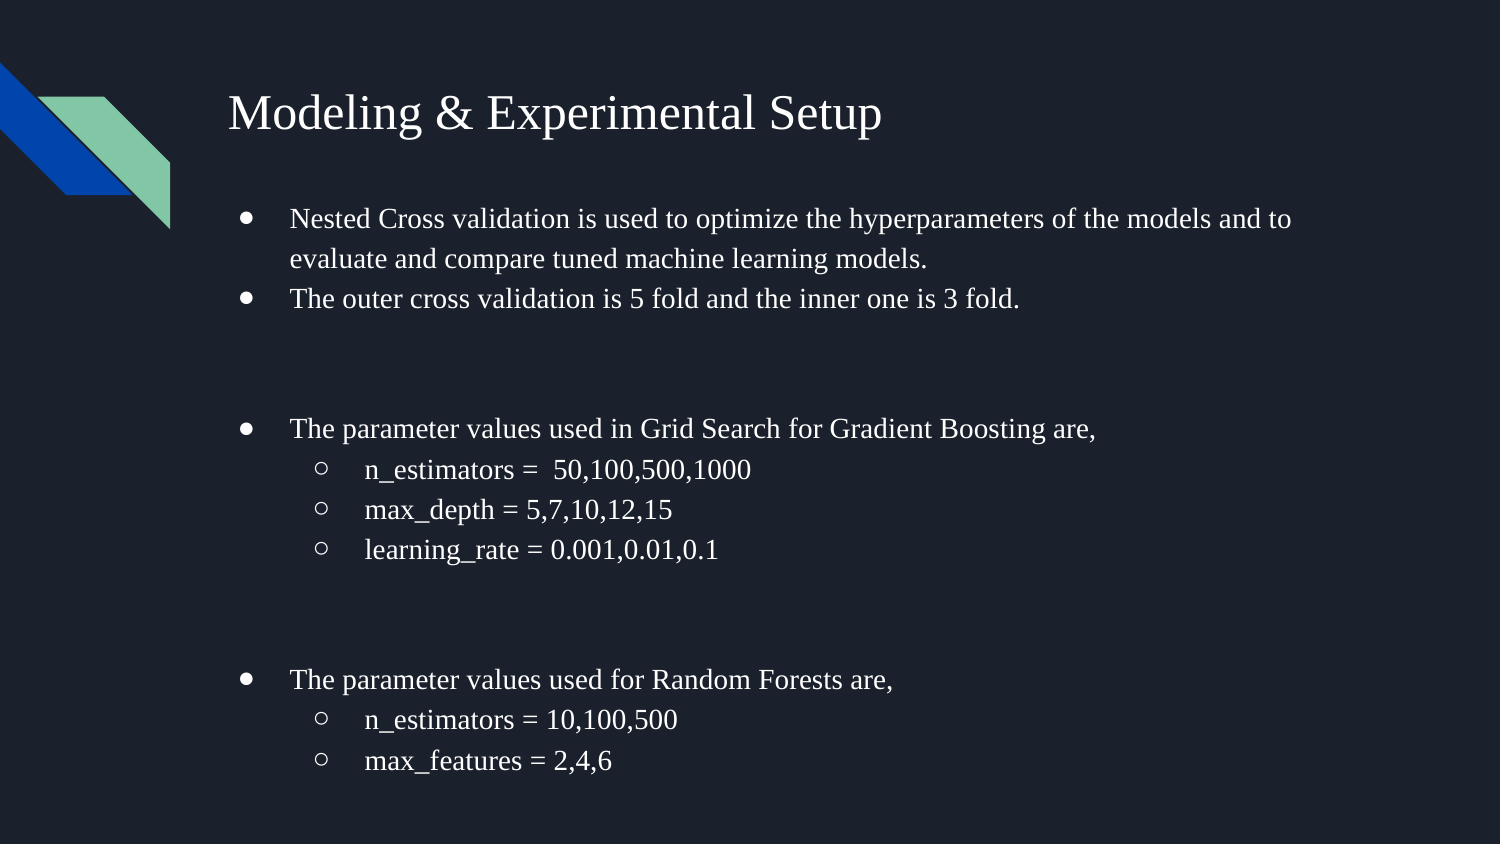

# Modeling & Experimental Setup
Nested Cross validation is used to optimize the hyperparameters of the models and to evaluate and compare tuned machine learning models.
The outer cross validation is 5 fold and the inner one is 3 fold.

The parameter values used in Grid Search for Gradient Boosting are,
n_estimators =  50,100,500,1000
max_depth = 5,7,10,12,15
learning_rate = 0.001,0.01,0.1

The parameter values used for Random Forests are,
n_estimators = 10,100,500
max_features = 2,4,6